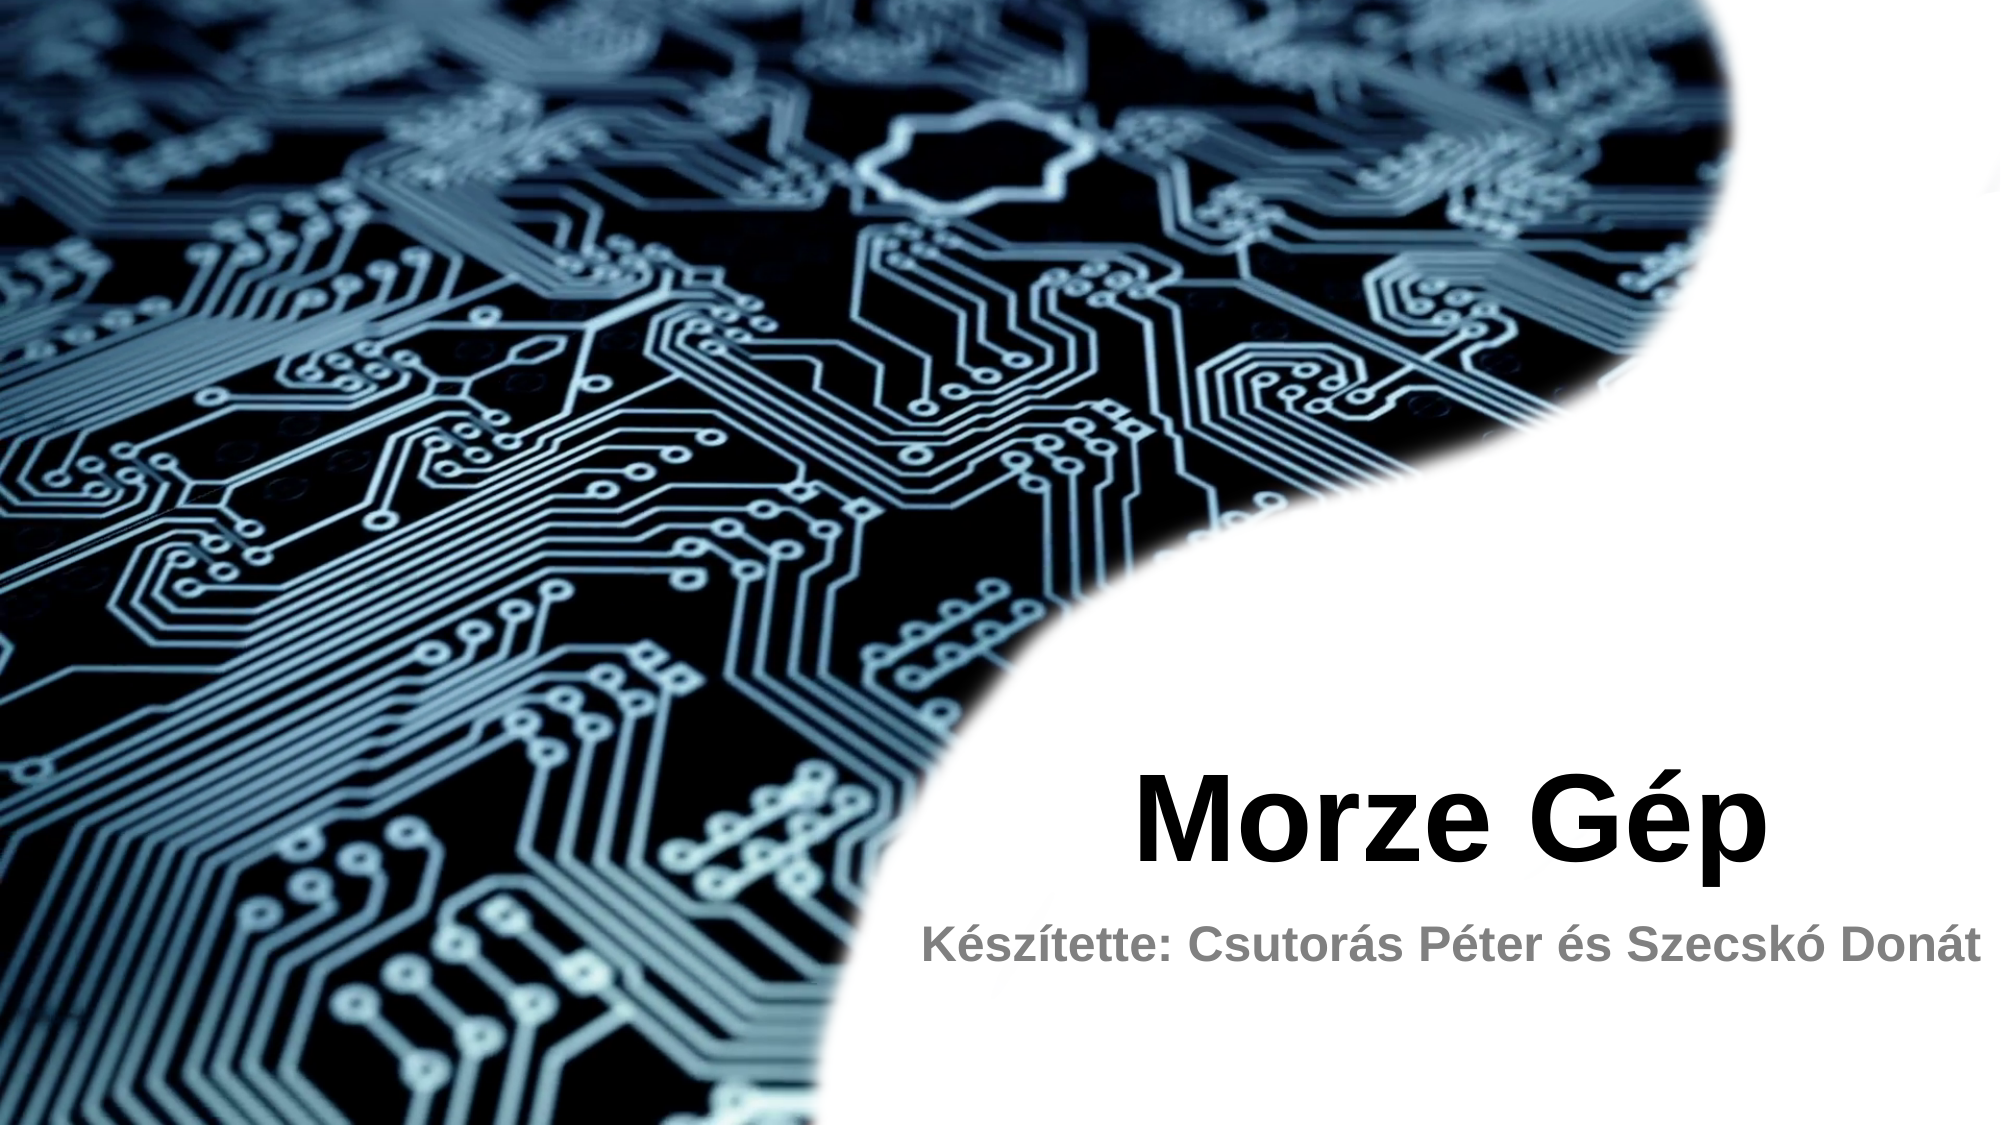

# Morze Gép
Készítette: Csutorás Péter és Szecskó Donát